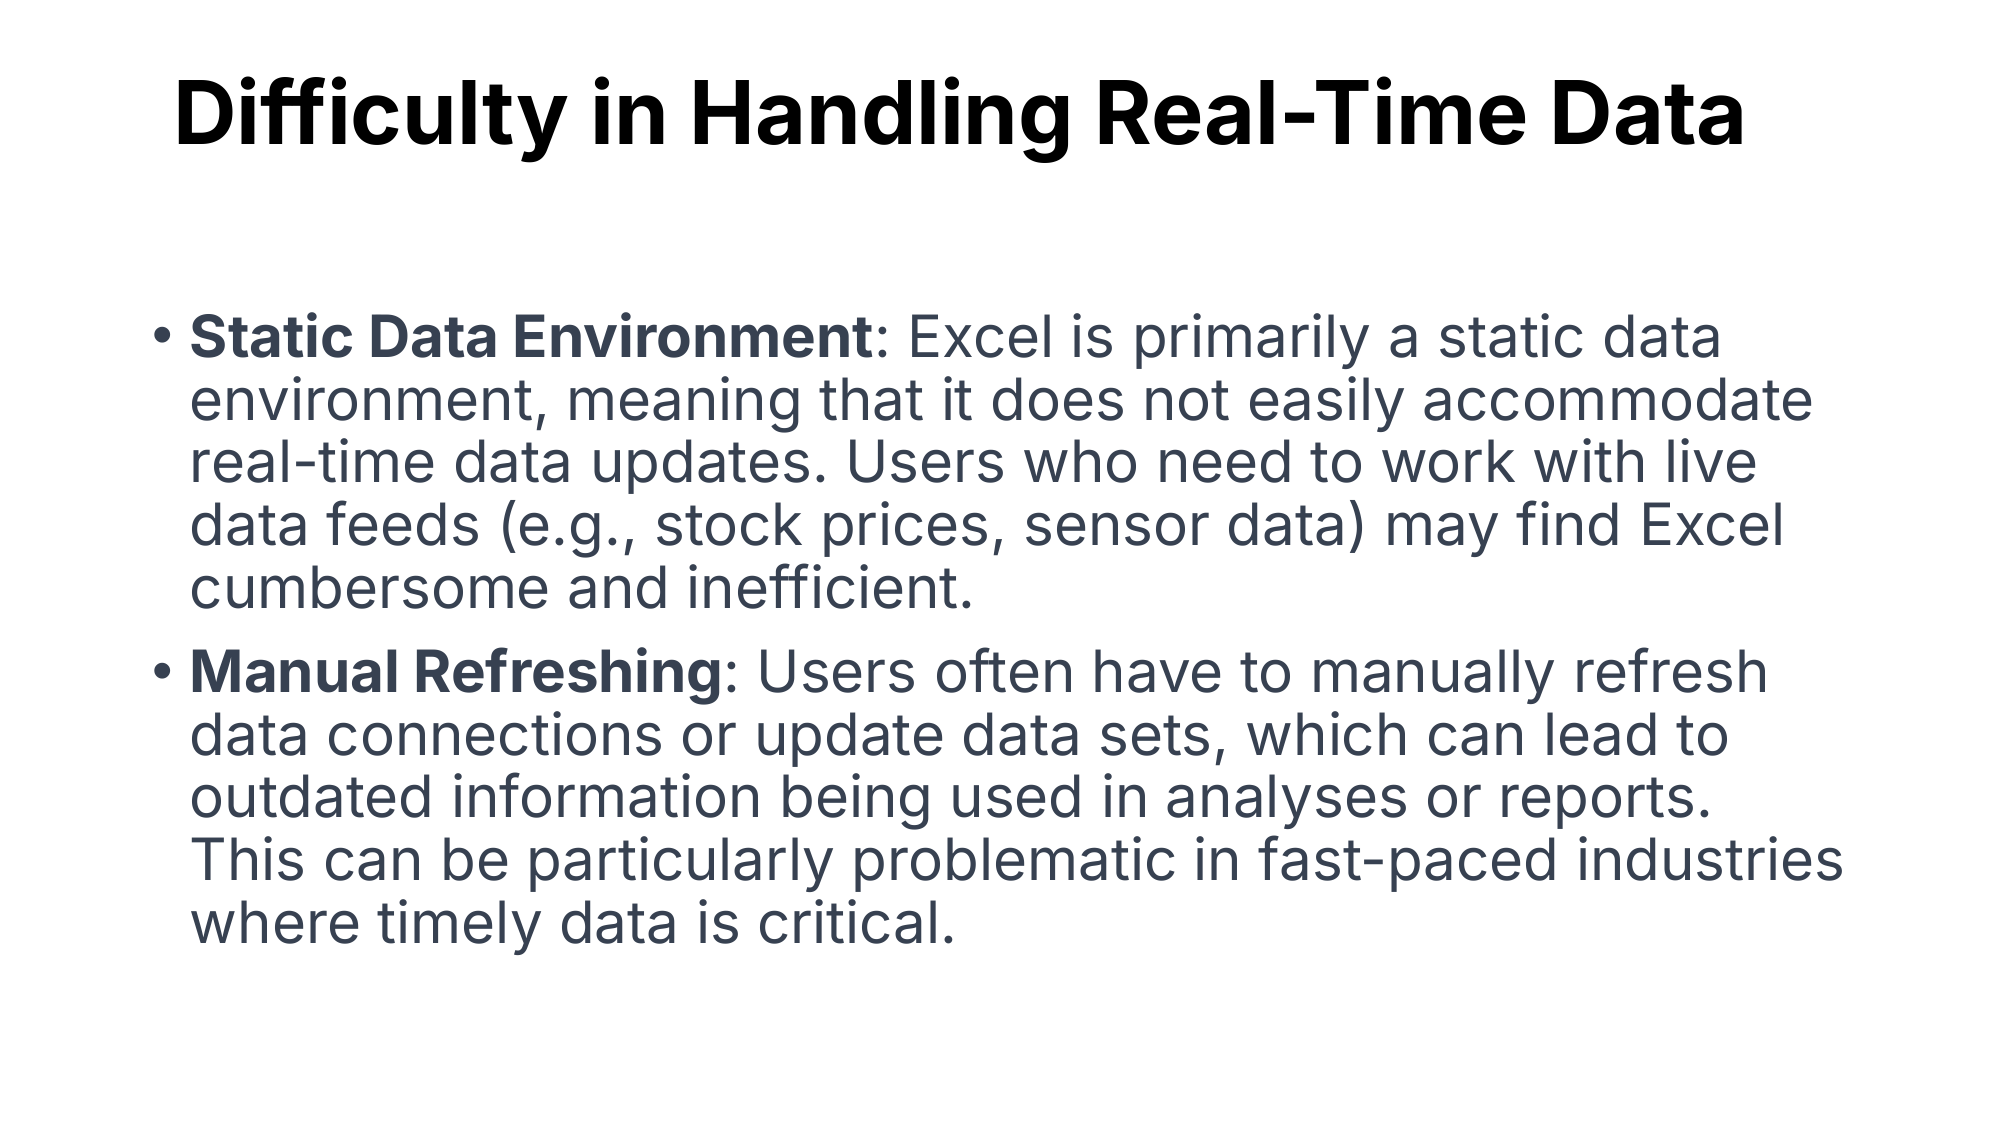

# Difficulty in Handling Real-Time Data
Static Data Environment: Excel is primarily a static data environment, meaning that it does not easily accommodate real-time data updates. Users who need to work with live data feeds (e.g., stock prices, sensor data) may find Excel cumbersome and inefficient.
Manual Refreshing: Users often have to manually refresh data connections or update data sets, which can lead to outdated information being used in analyses or reports. This can be particularly problematic in fast-paced industries where timely data is critical.